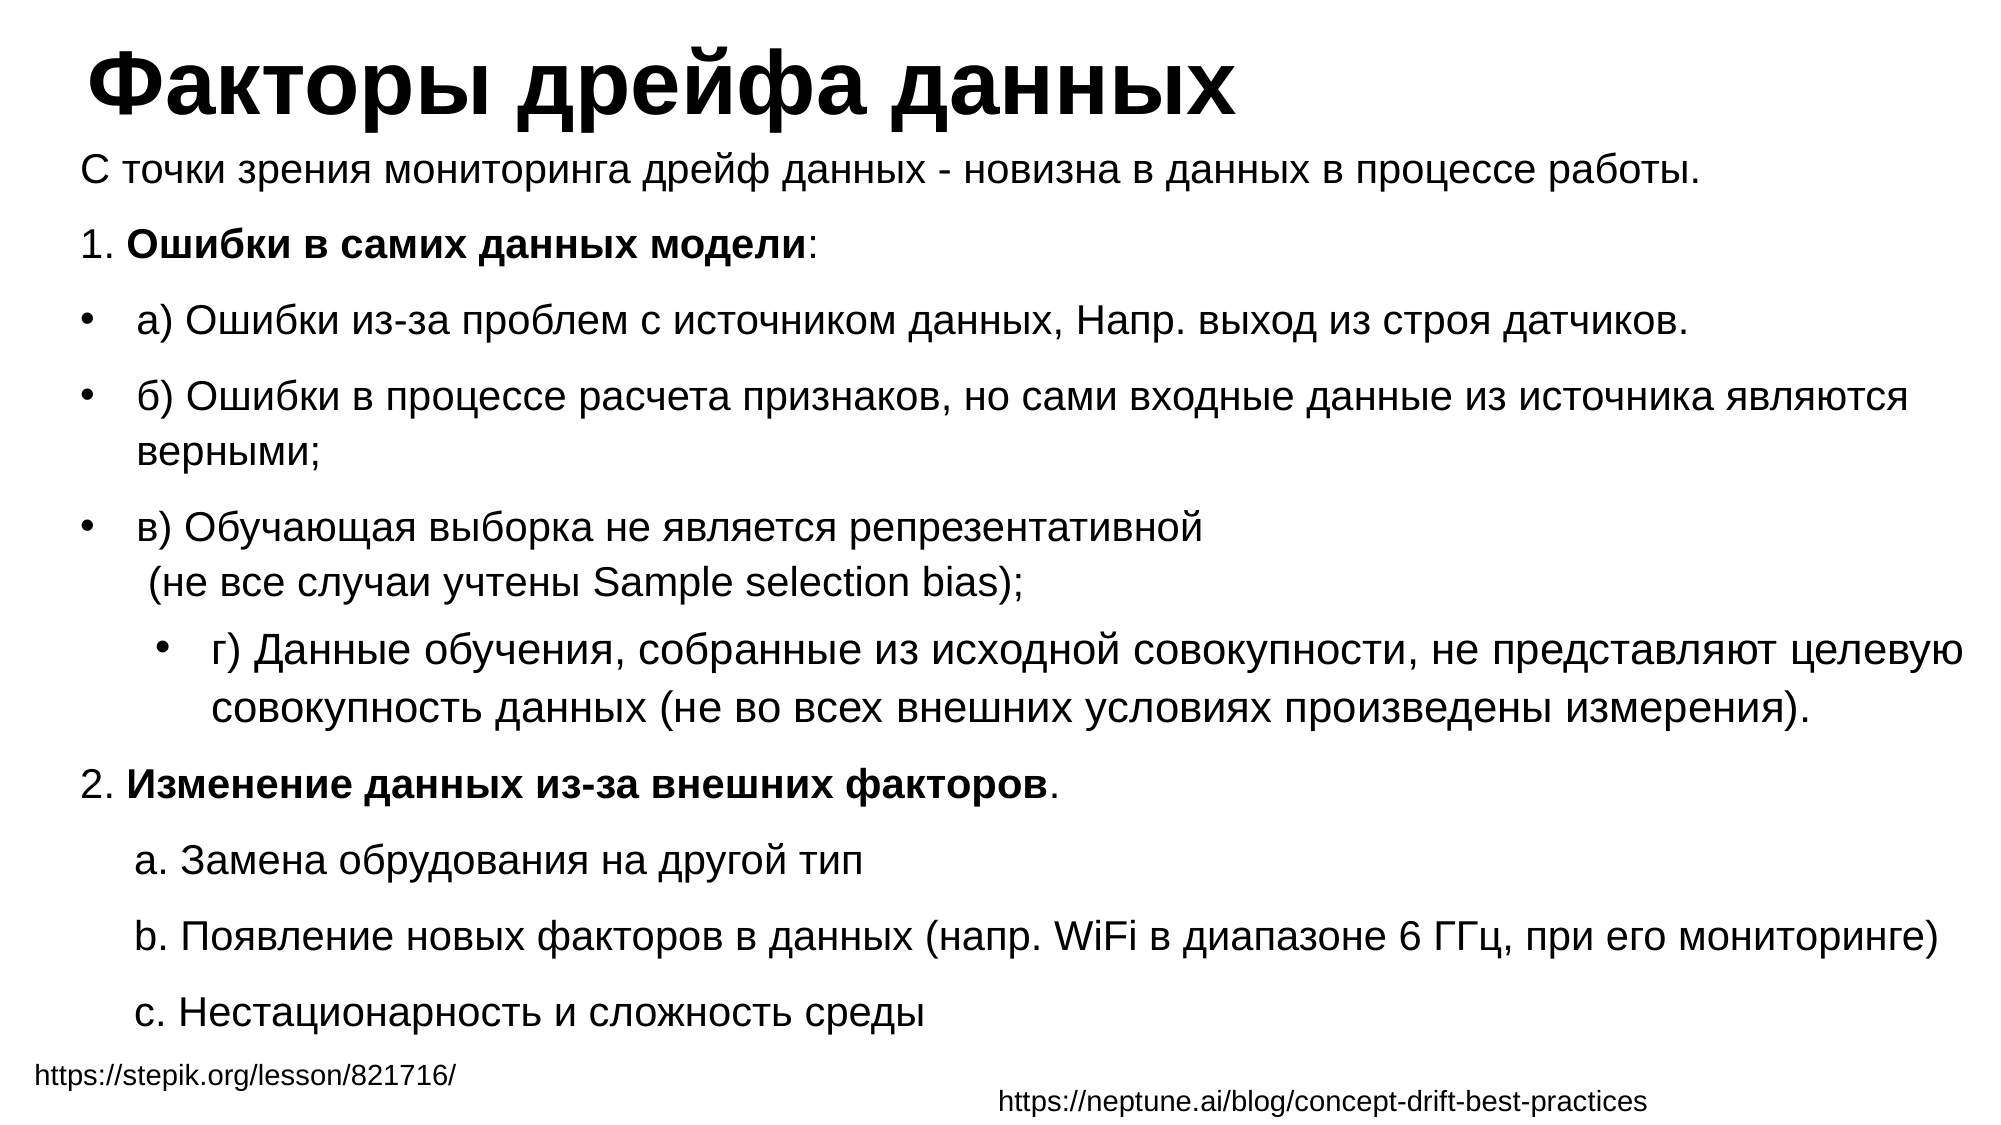

# Факторы дрейфа данных
С точки зрения мониторинга дрейф данных - новизна в данных в процессе работы.
1. Ошибки в самих данных модели:
а) Ошибки из-за проблем с источником данных, Напр. выход из строя датчиков.
б) Ошибки в процессе расчета признаков, но сами входные данные из источника являются верными;
в) Обучающая выборка не является репрезентативной
 (не все случаи учтены Sample selection bias);
г) Данные обучения, собранные из исходной совокупности, не представляют целевую совокупность данных (не во всех внешних условиях произведены измерения).
2. Изменение данных из-за внешних факторов.
 Замена обрудования на другой тип
 Появление новых факторов в данных (напр. WiFi в диапазоне 6 ГГц, при его мониторинге)
 Нестационарность и сложность среды
https://stepik.org/lesson/821716/
https://neptune.ai/blog/concept-drift-best-practices